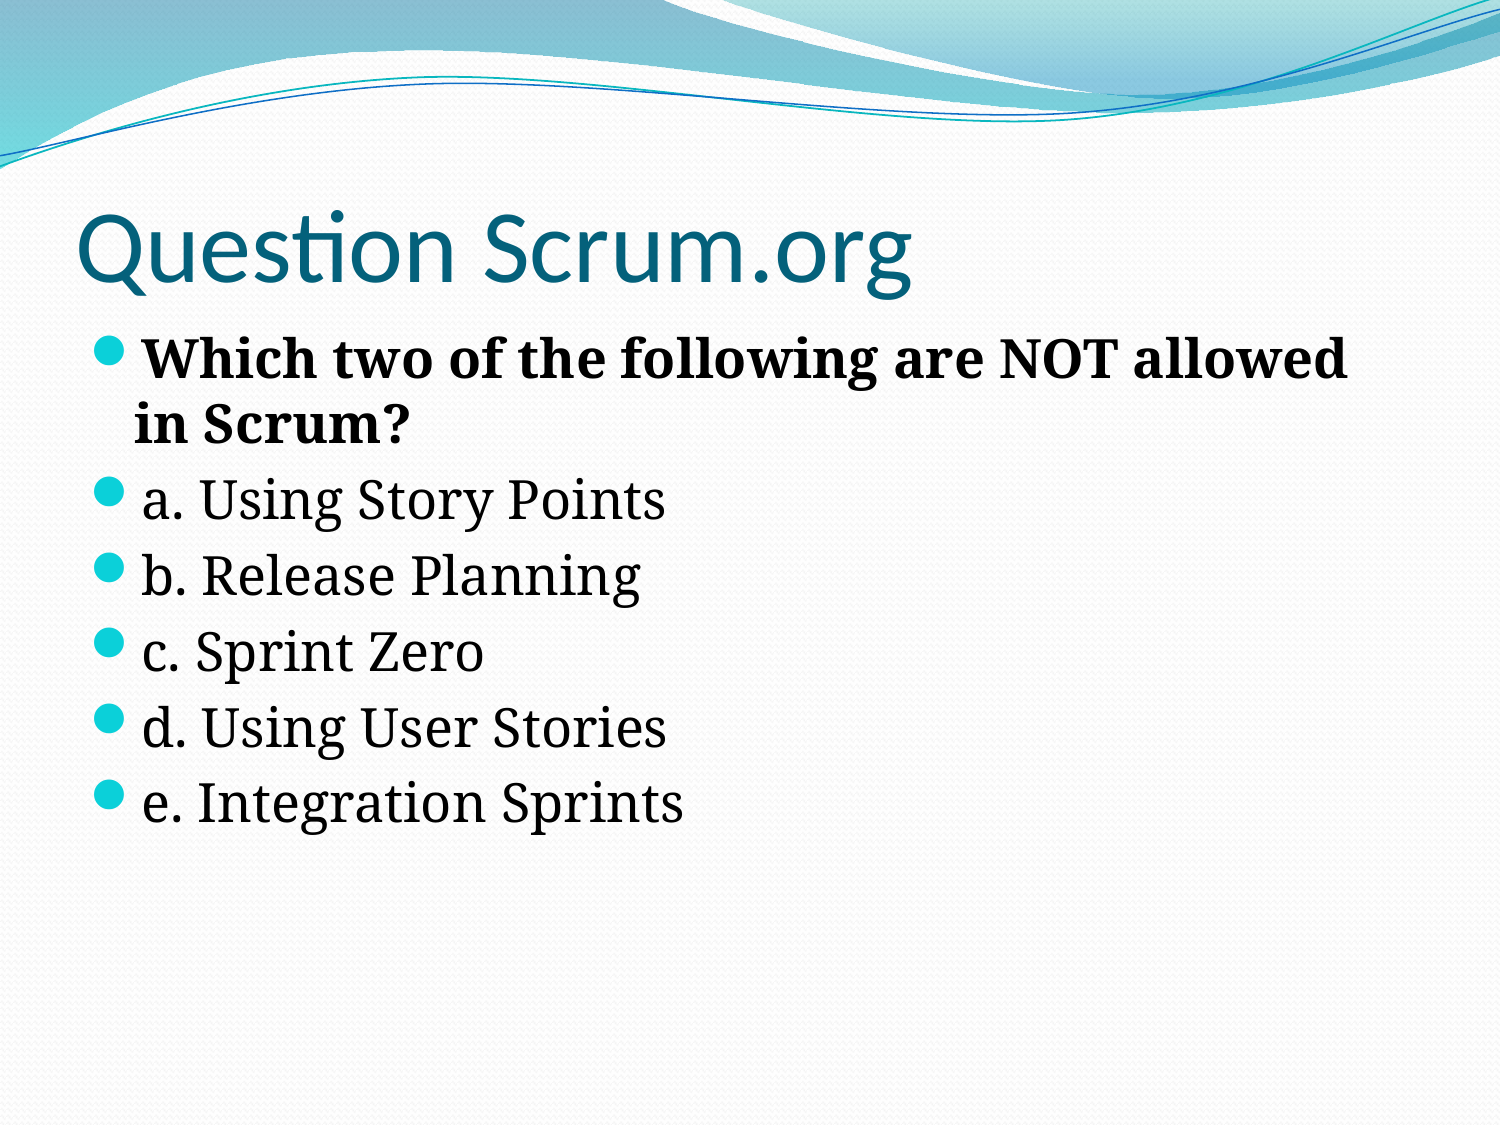

# Question Scrum.org
Which two of the following are NOT allowed in Scrum?
a. Using Story Points
b. Release Planning
c. Sprint Zero
d. Using User Stories
e. Integration Sprints